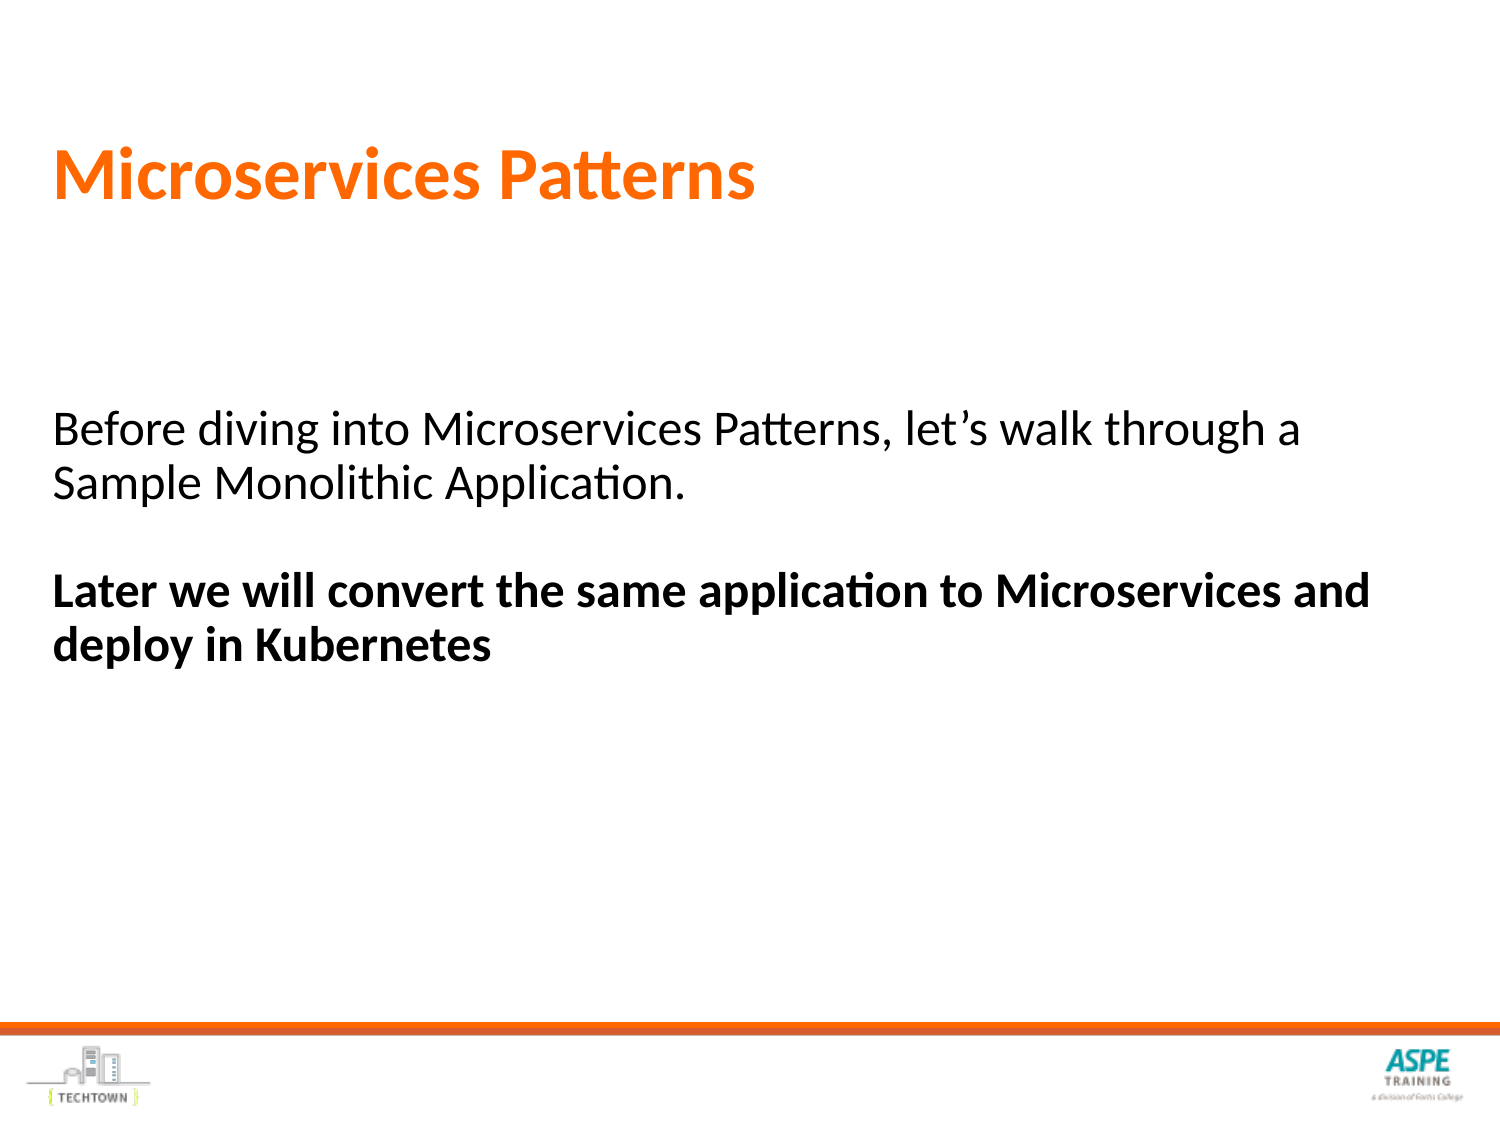

# Microservices Patterns
Before diving into Microservices Patterns, let’s walk through a Sample Monolithic Application.

Later we will convert the same application to Microservices and deploy in Kubernetes